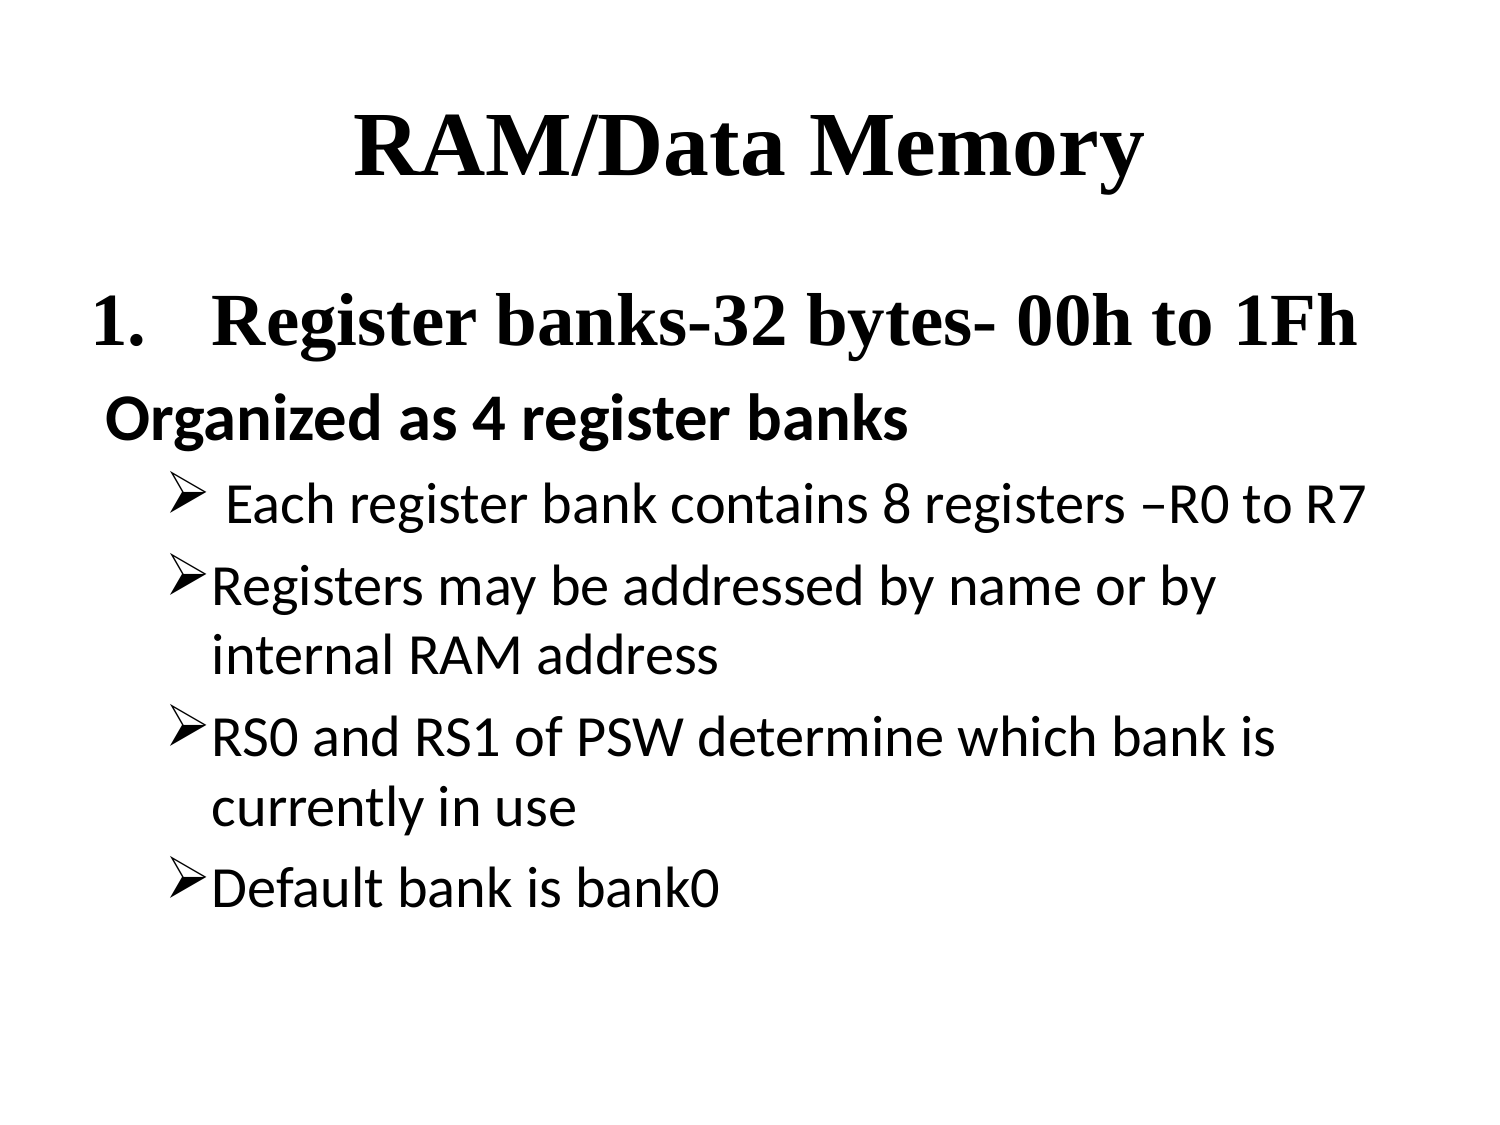

# RAM/Data Memory
Register banks-32 bytes- 00h to 1Fh
 Organized as 4 register banks
 Each register bank contains 8 registers –R0 to R7
Registers may be addressed by name or by internal RAM address
RS0 and RS1 of PSW determine which bank is currently in use
Default bank is bank0